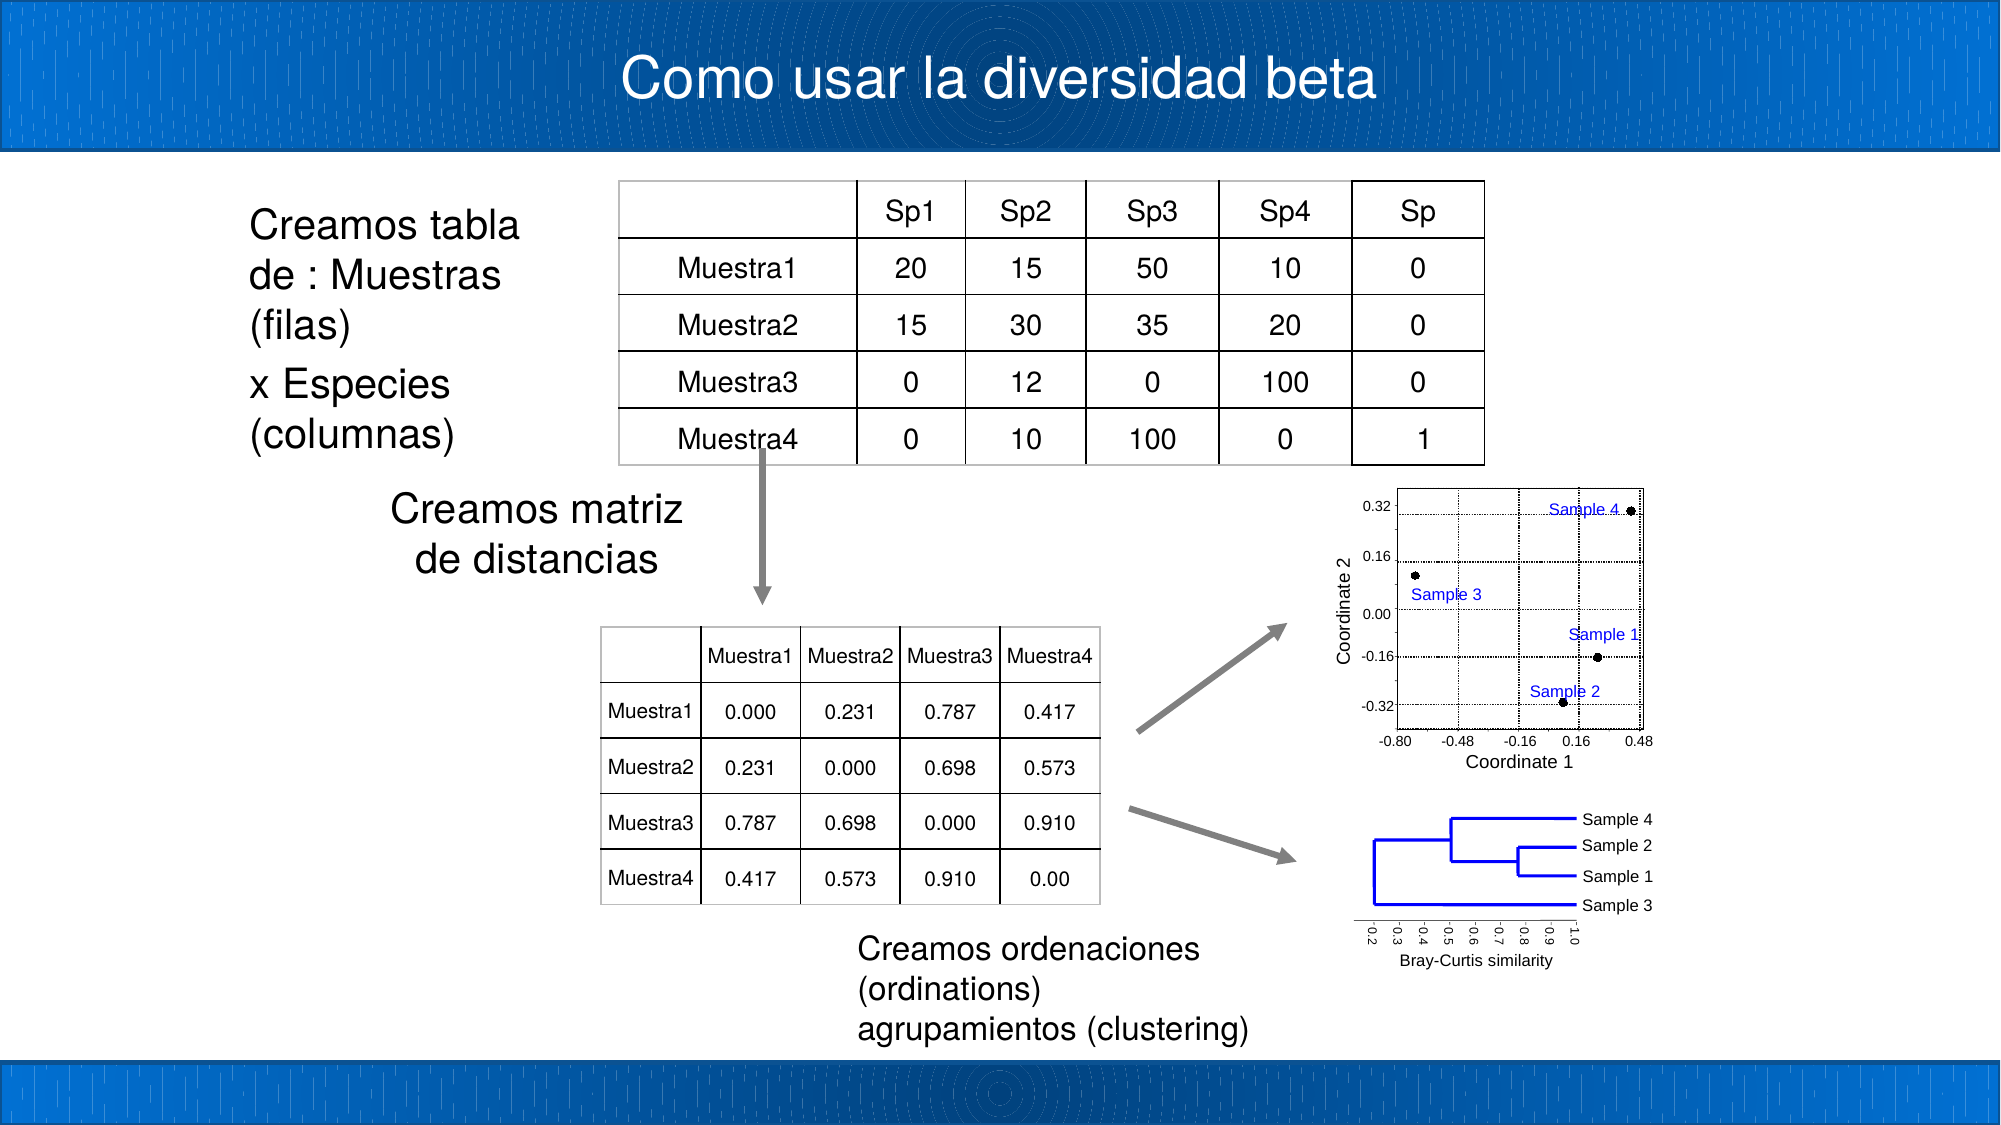

# Como usar la diversidad beta
|  | Sp1 | Sp2 | Sp3 | Sp4 | Sp |
| --- | --- | --- | --- | --- | --- |
| Muestra1 | 20 | 15 | 50 | 10 | 0 |
| Muestra2 | 15 | 30 | 35 | 20 | 0 |
| Muestra3 | 0 | 12 | 0 | 100 | 0 |
| Muestra4 | 0 | 10 | 100 | 0 | 1 |
Creamos tabla de : Muestras (filas)
x Especies (columnas)
Creamos matriz de distancias

0.32
Sample 4

0.16

Sample 3

Coordinate 2
0.00

Sample 1

-0.16

Sample 2
-0.32

-0.80
-0.48
-0.16
0.16
0.48
Coordinate 1
|  | Muestra1 | Muestra2 | Muestra3 | Muestra4 |
| --- | --- | --- | --- | --- |
| Muestra1 | 0.000 | 0.231 | 0.787 | 0.417 |
| Muestra2 | 0.231 | 0.000 | 0.698 | 0.573 |
| Muestra3 | 0.787 | 0.698 | 0.000 | 0.910 |
| Muestra4 | 0.417 | 0.573 | 0.910 | 0.00 |

Sample 4

Sample 2

Sample 1

Sample 3

0.2
0.3
0.4
0.5
0.6
0.7
0.8
0.9
1.0
Bray-Curtis similarity
Creamos ordenaciones (ordinations)  agrupamientos (clustering)